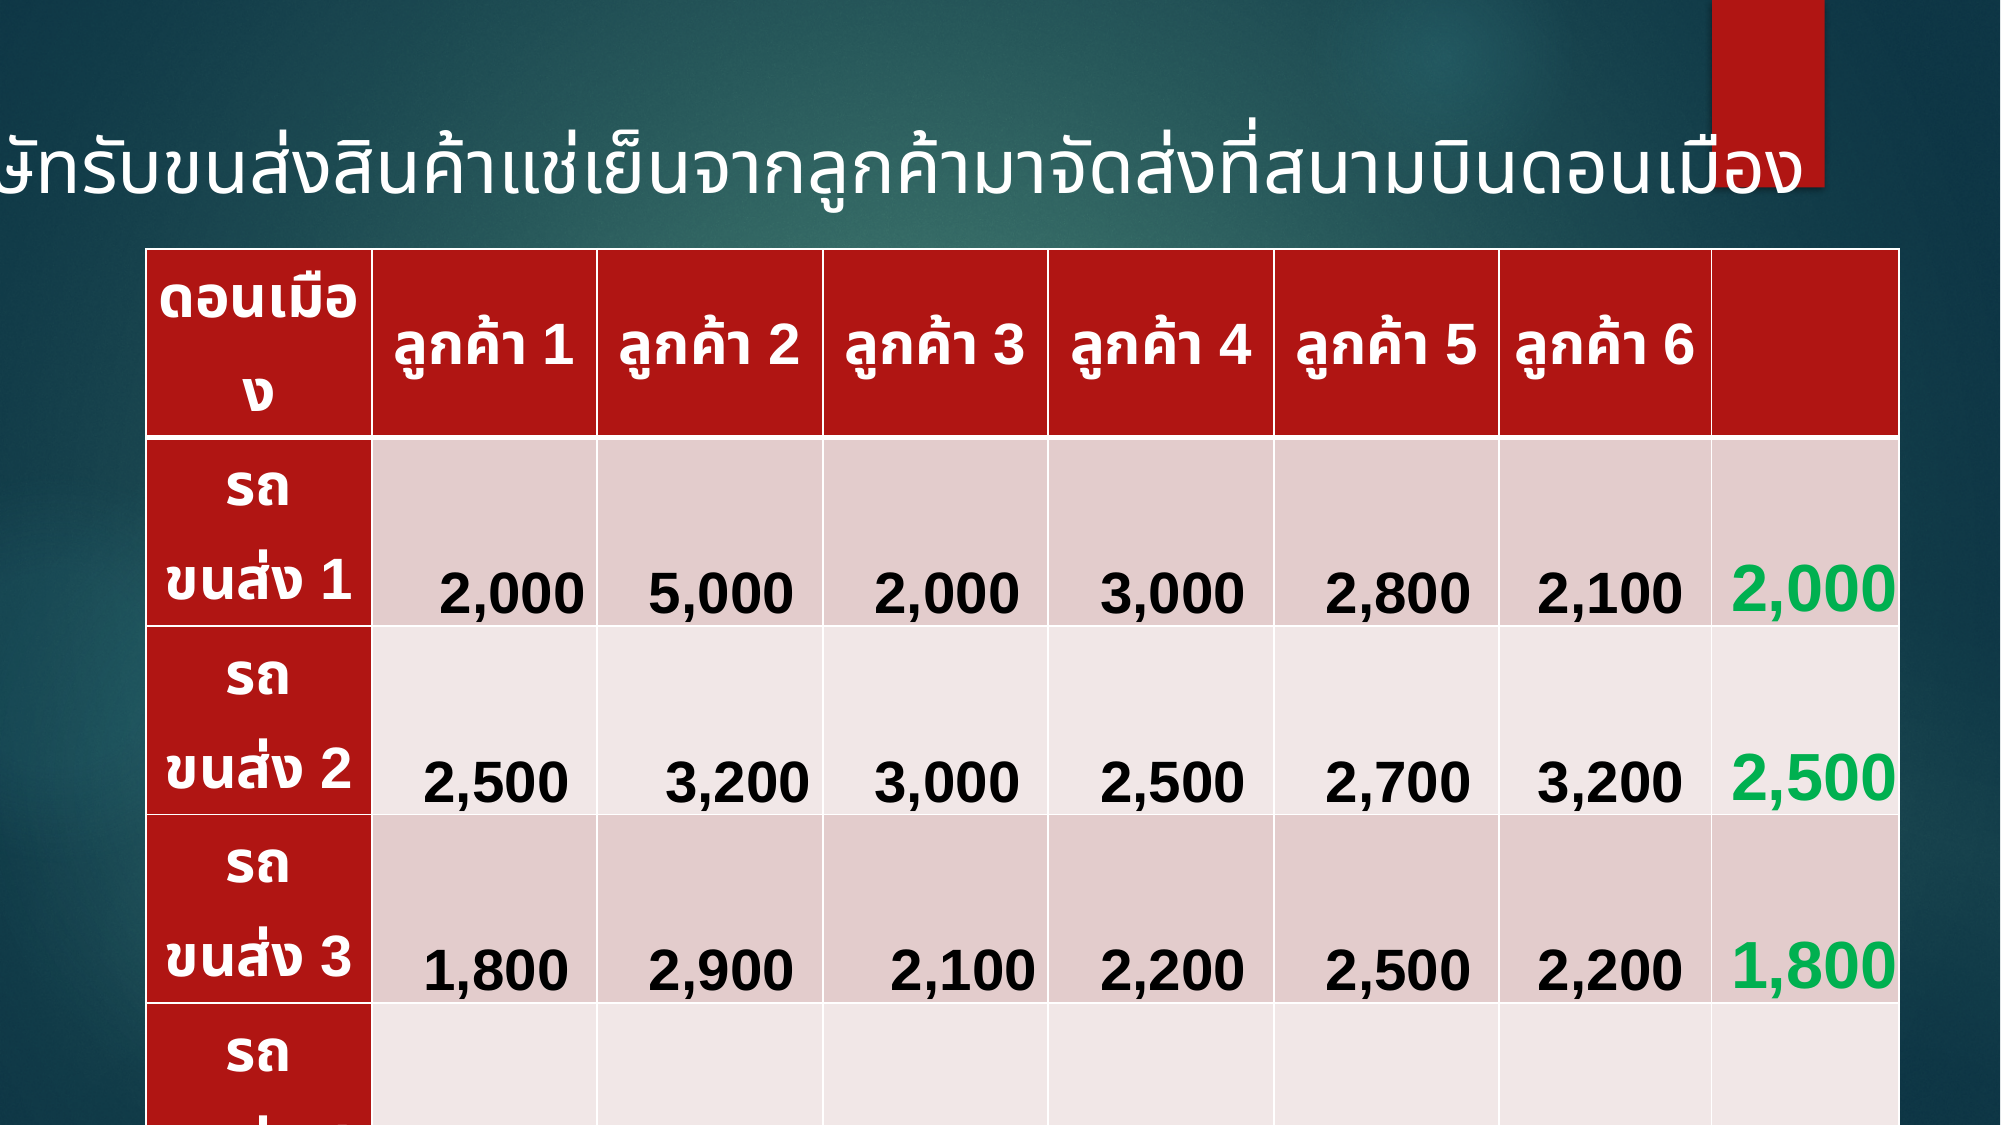

บริษัทรับขนส่งสินค้าแช่เย็นจากลูกค้ามาจัดส่งที่สนามบินดอนเมือง
| ดอนเมือง | ลูกค้า 1 | ลูกค้า 2 | ลูกค้า 3 | ลูกค้า 4 | ลูกค้า 5 | ลูกค้า 6 |  |
| --- | --- | --- | --- | --- | --- | --- | --- |
| รถขนส่ง 1 | 2,000 | 5,000 | 2,000 | 3,000 | 2,800 | 2,100 | 2,000 |
| รถขนส่ง 2 | 2,500 | 3,200 | 3,000 | 2,500 | 2,700 | 3,200 | 2,500 |
| รถขนส่ง 3 | 1,800 | 2,900 | 2,100 | 2,200 | 2,500 | 2,200 | 1,800 |
| รถขนส่ง 4 | 2,000 | 1,200 | 3,000 | 2,600 | 2,400 | 3,000 | 1,200 |
| รถขนส่ง 5 | 2,200 | 1,400 | 2,100 | 2,000 | 2,100 | 4,200 | 1,400 |
| รถขนส่ง 6 | 2,800 | 2,300 | 3,200 | 1,600 | 2,300 | 3,200 | 1,600 |